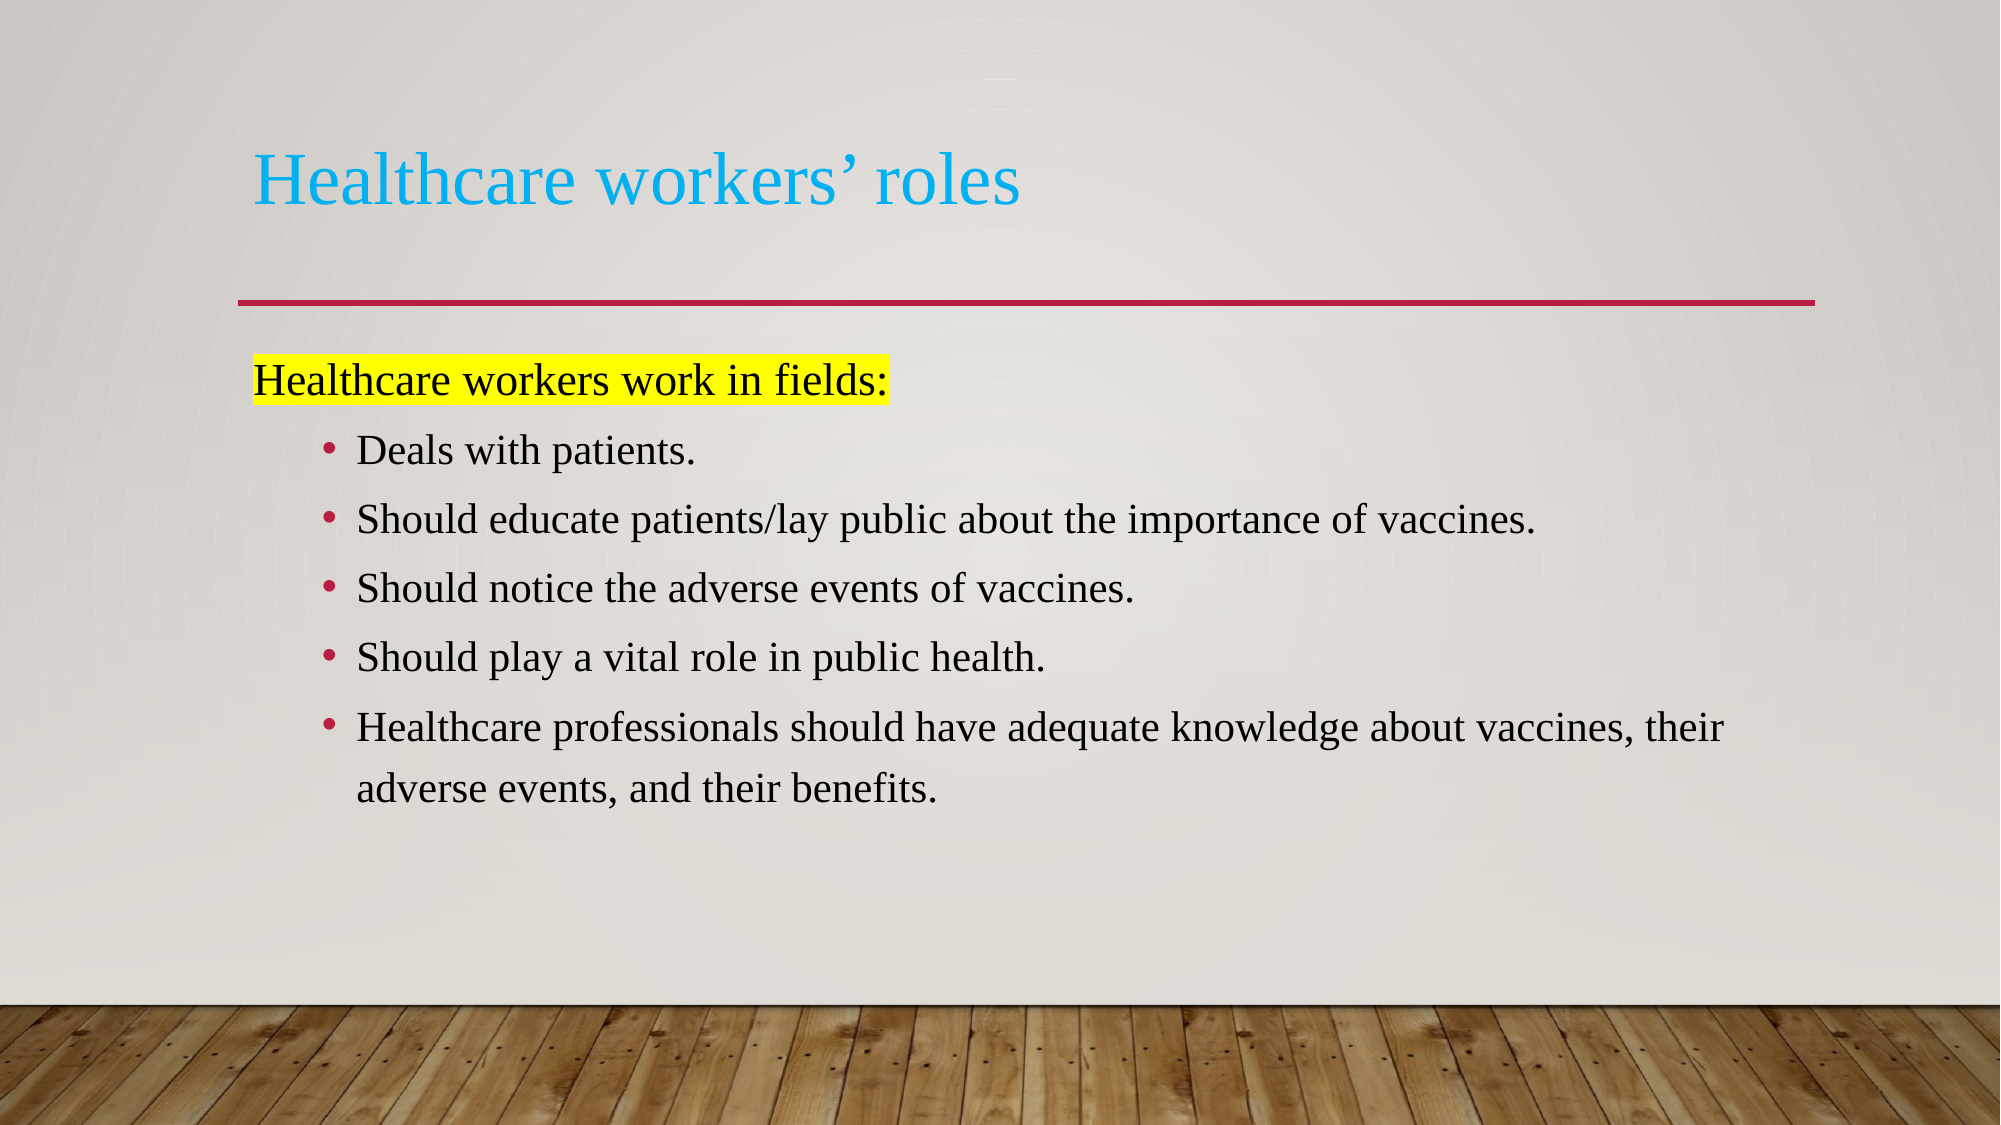

# Healthcare workers’ roles
Healthcare workers work in fields:
Deals with patients.
Should educate patients/lay public about the importance of vaccines.
Should notice the adverse events of vaccines.
Should play a vital role in public health.
Healthcare professionals should have adequate knowledge about vaccines, their adverse events, and their benefits.